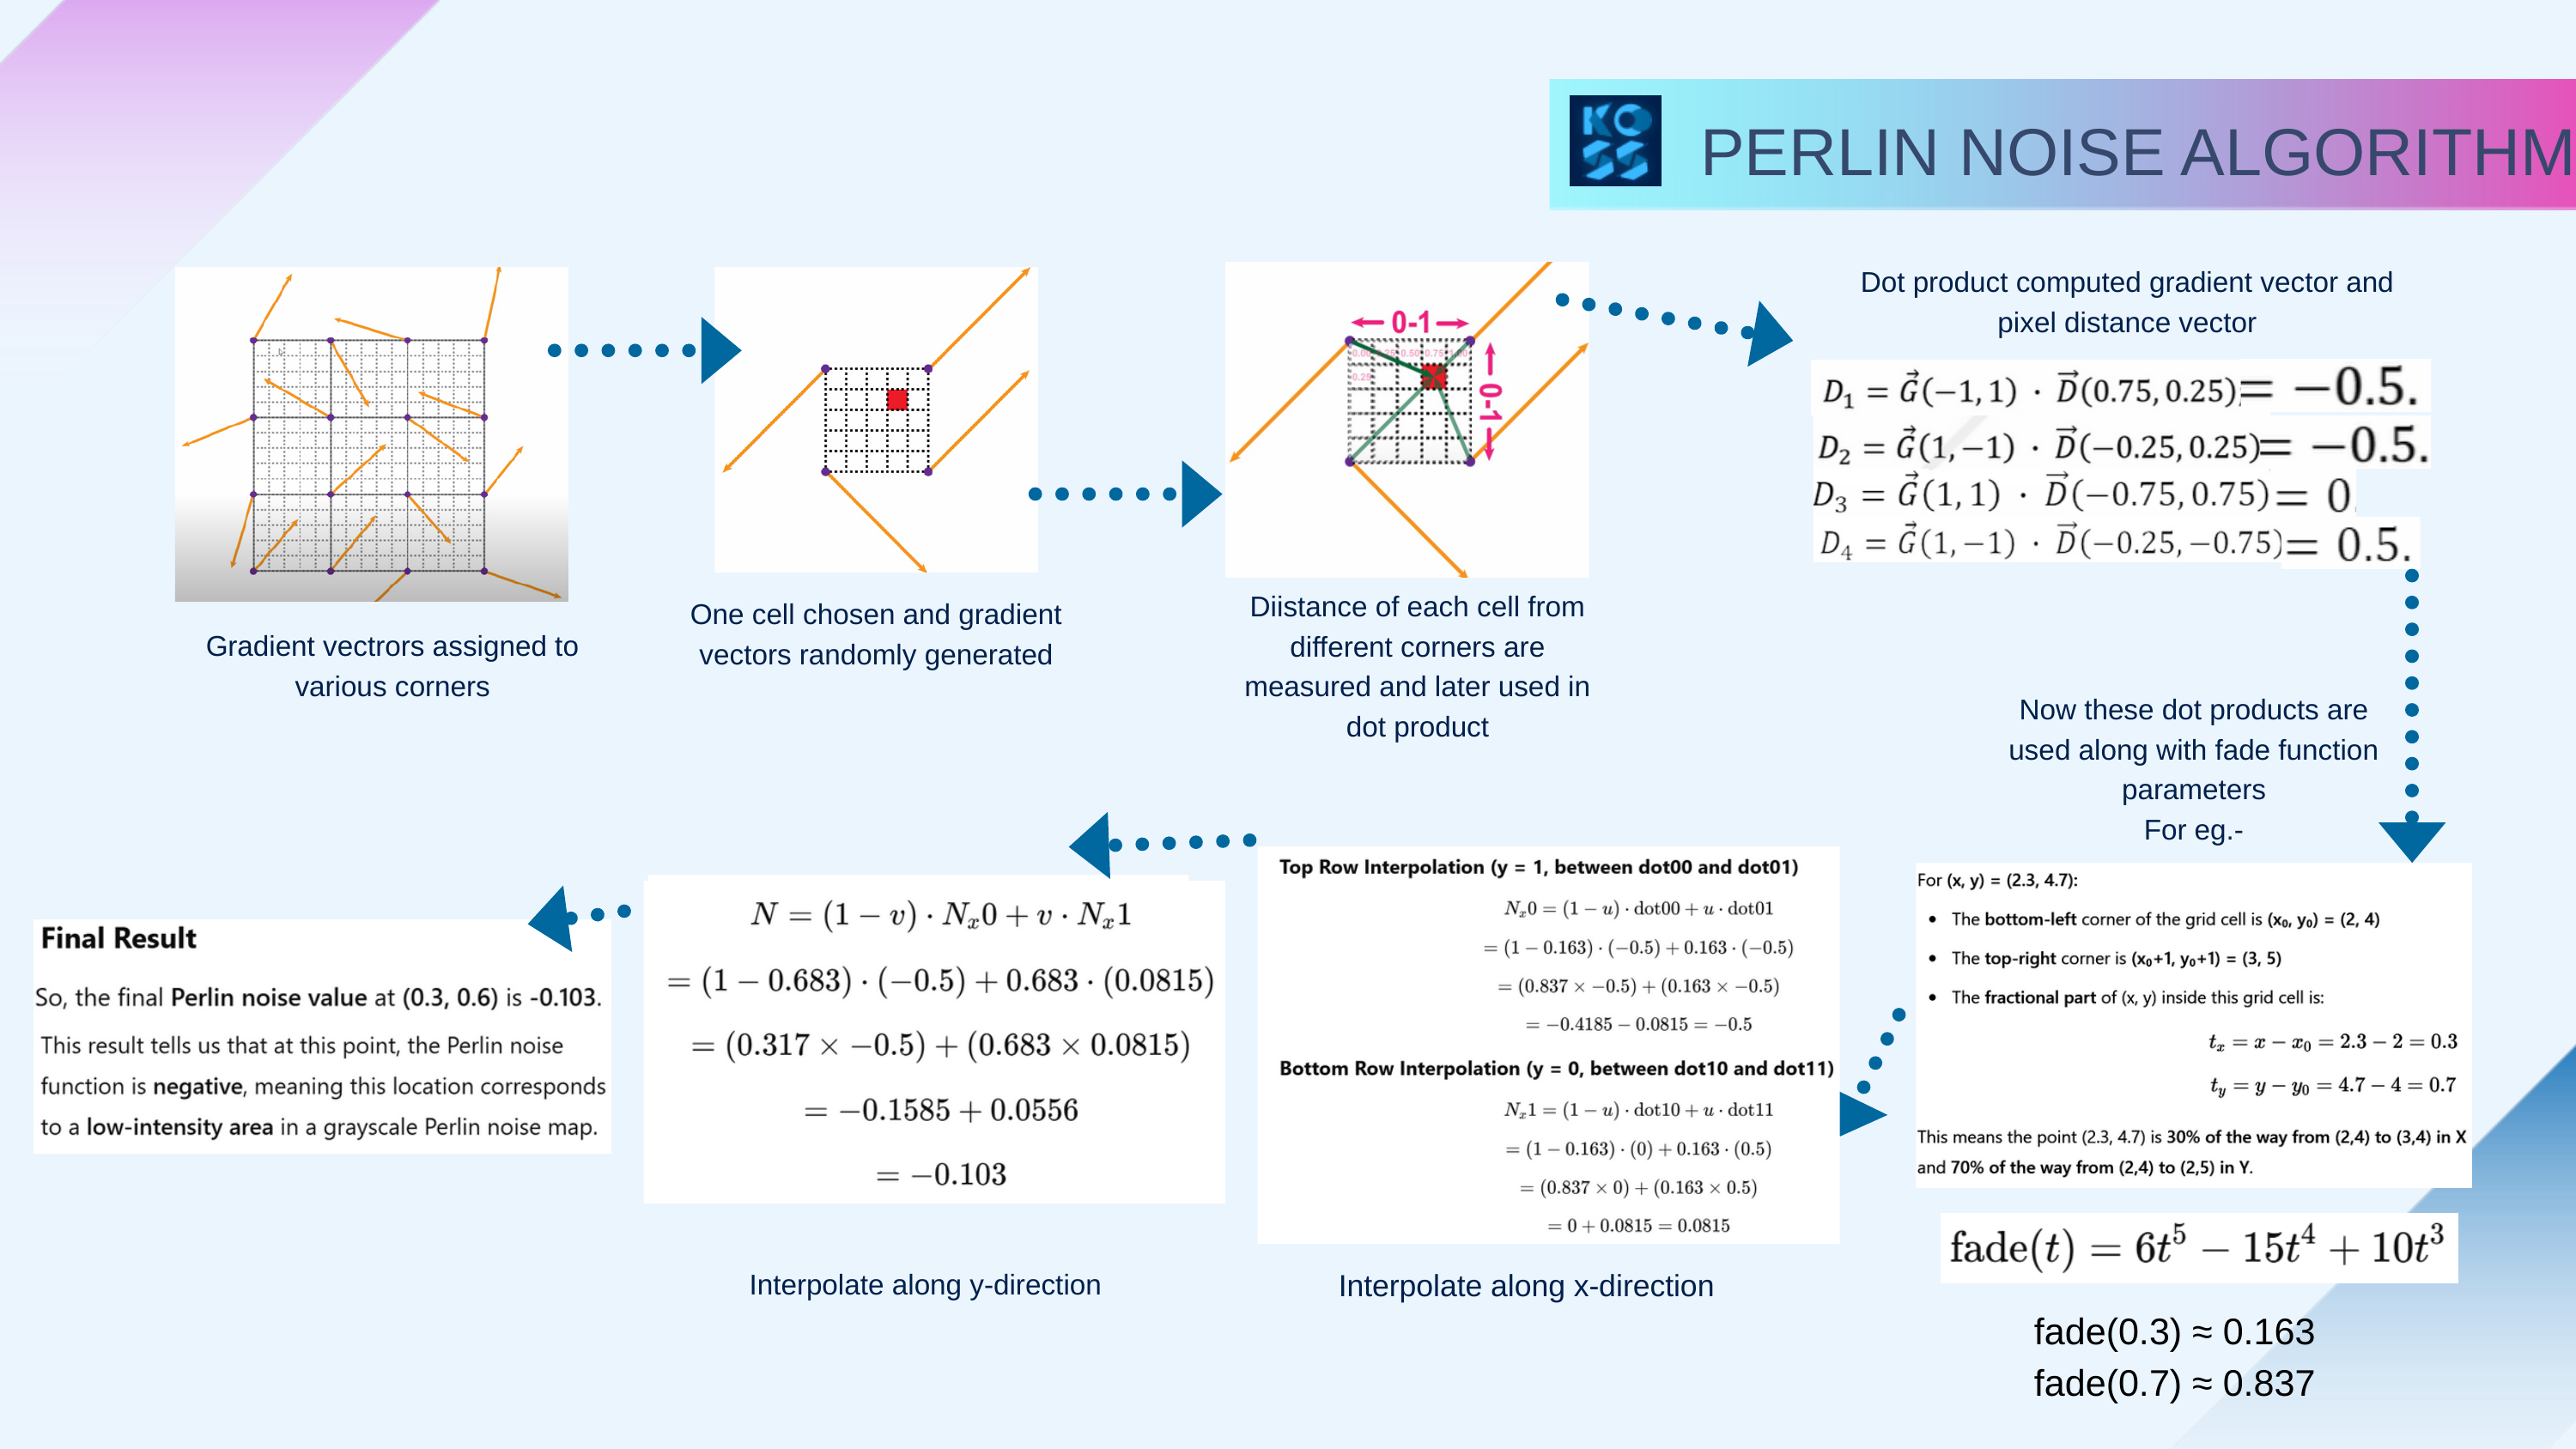

PERLIN NOISE ALGORITHM
Dot product computed gradient vector and pixel distance vector

Diistance of each cell from different corners are measured and later used in dot product
One cell chosen and gradient vectors randomly generated
Gradient vectrors assigned to various corners
Now these dot products are used along with fade function parameters
For eg.-

fade(0.3) ≈ 0.163
fade(0.7) ≈ 0.837

Interpolate along x-direction
Interpolate along y-direction